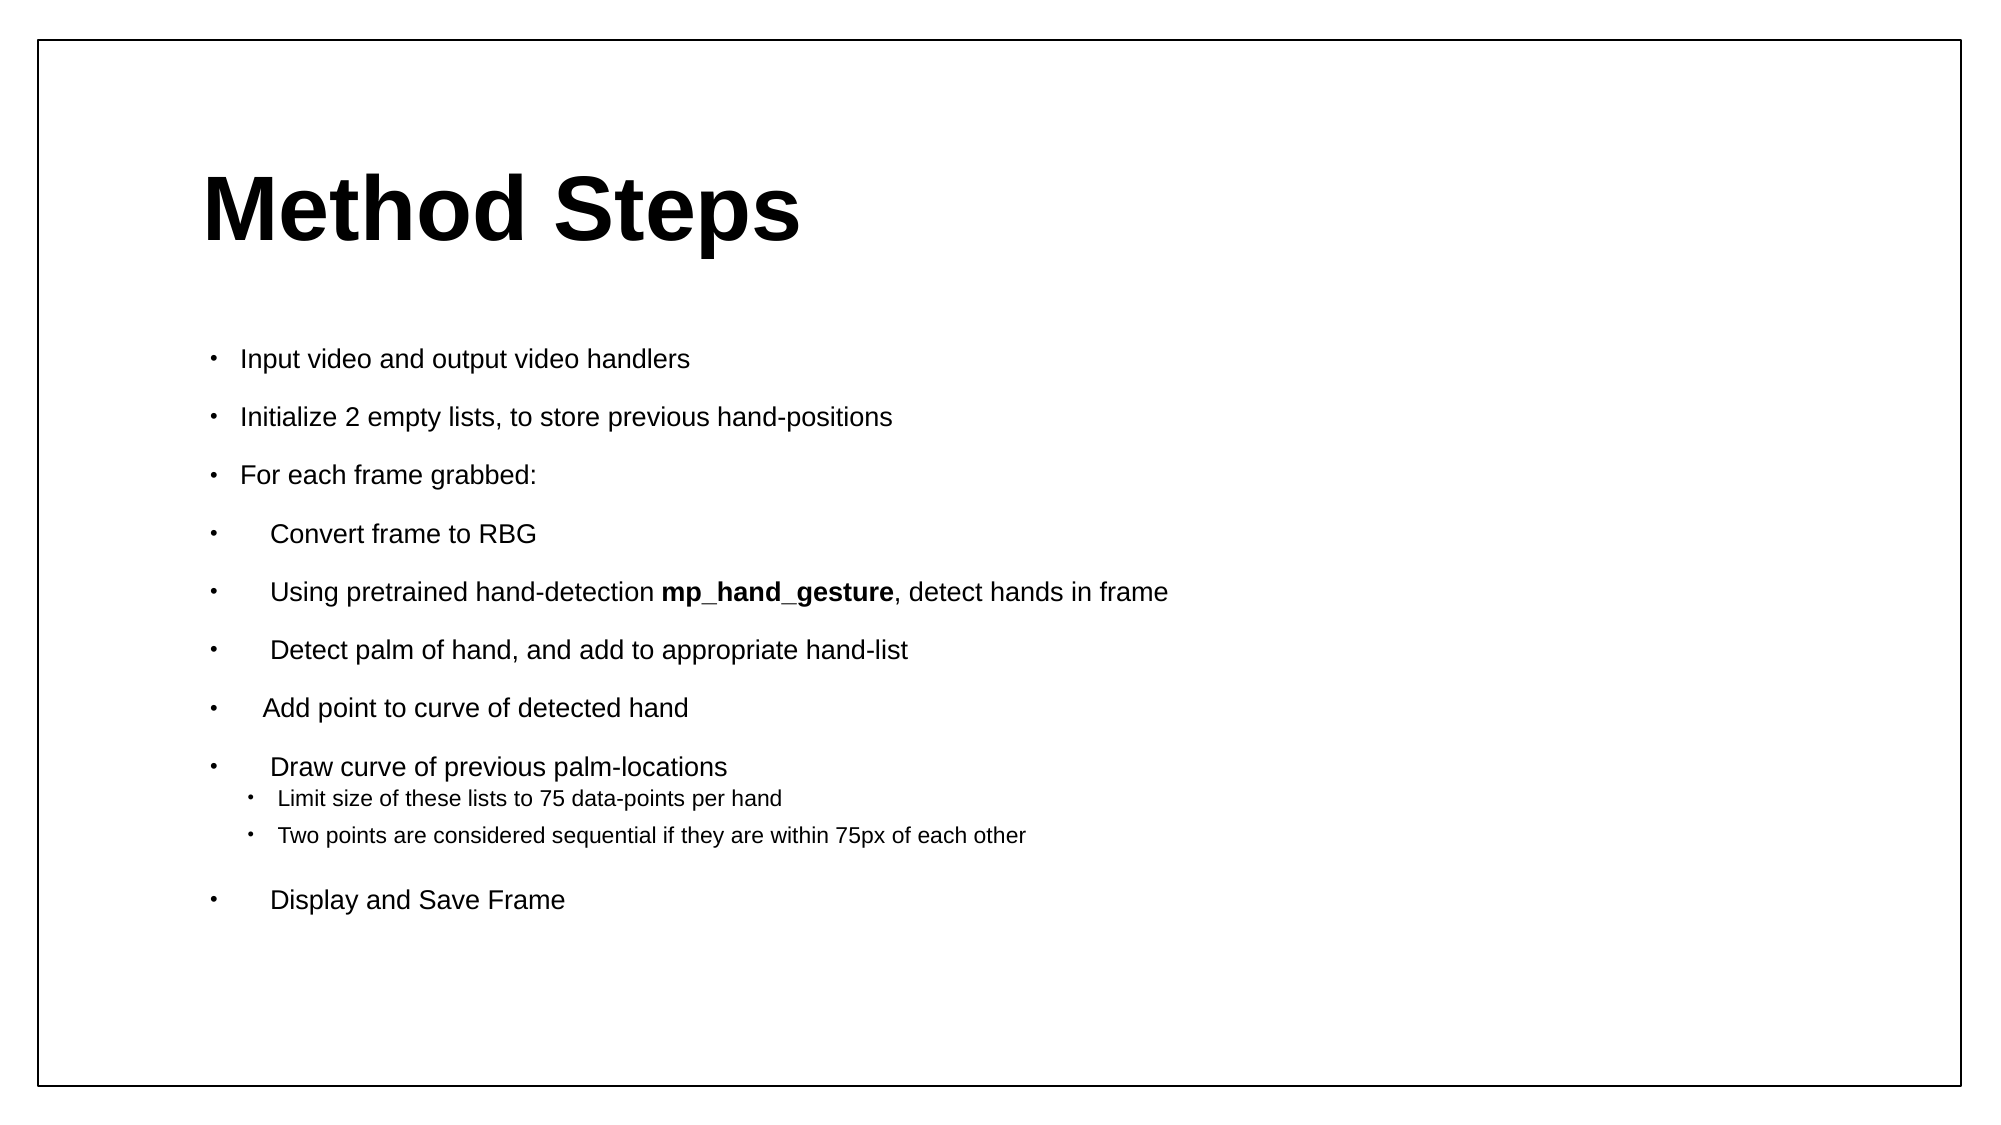

# Method Steps
Input video and output video handlers
Initialize 2 empty lists, to store previous hand-positions
For each frame grabbed:
    Convert frame to RBG
    Using pretrained hand-detection mp_hand_gesture, detect hands in frame
    Detect palm of hand, and add to appropriate hand-list
   Add point to curve of detected hand
    Draw curve of previous palm-locations
Limit size of these lists to 75 data-points per hand
Two points are considered sequential if they are within 75px of each other
    Display and Save Frame